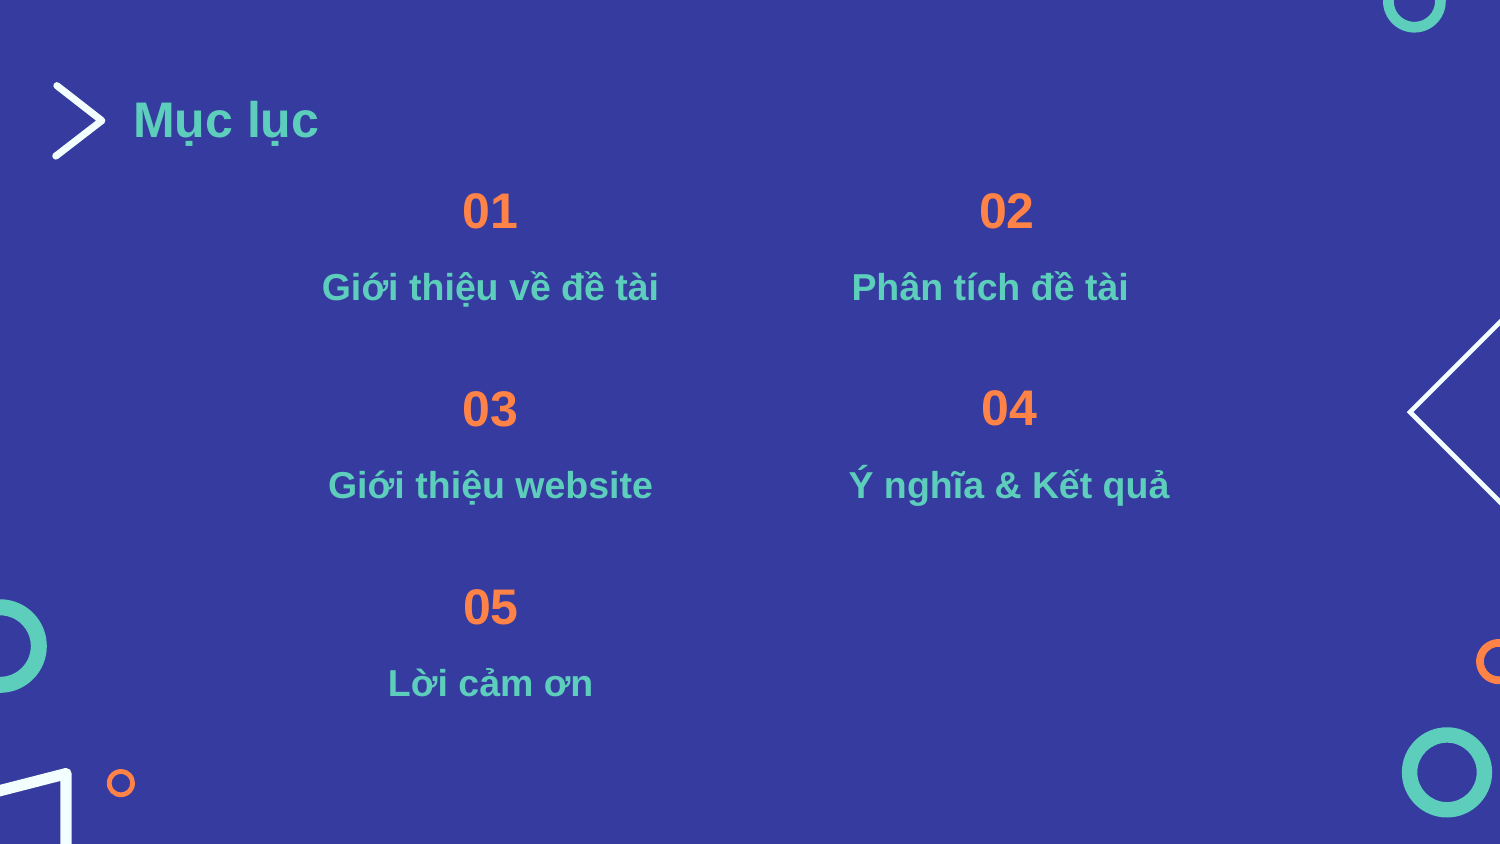

# Mục lục

01
02
Phân tích đề tài
Giới thiệu về đề tài
04
03
Giới thiệu website
Ý nghĩa & Kết quả

05
Lời cảm ơn